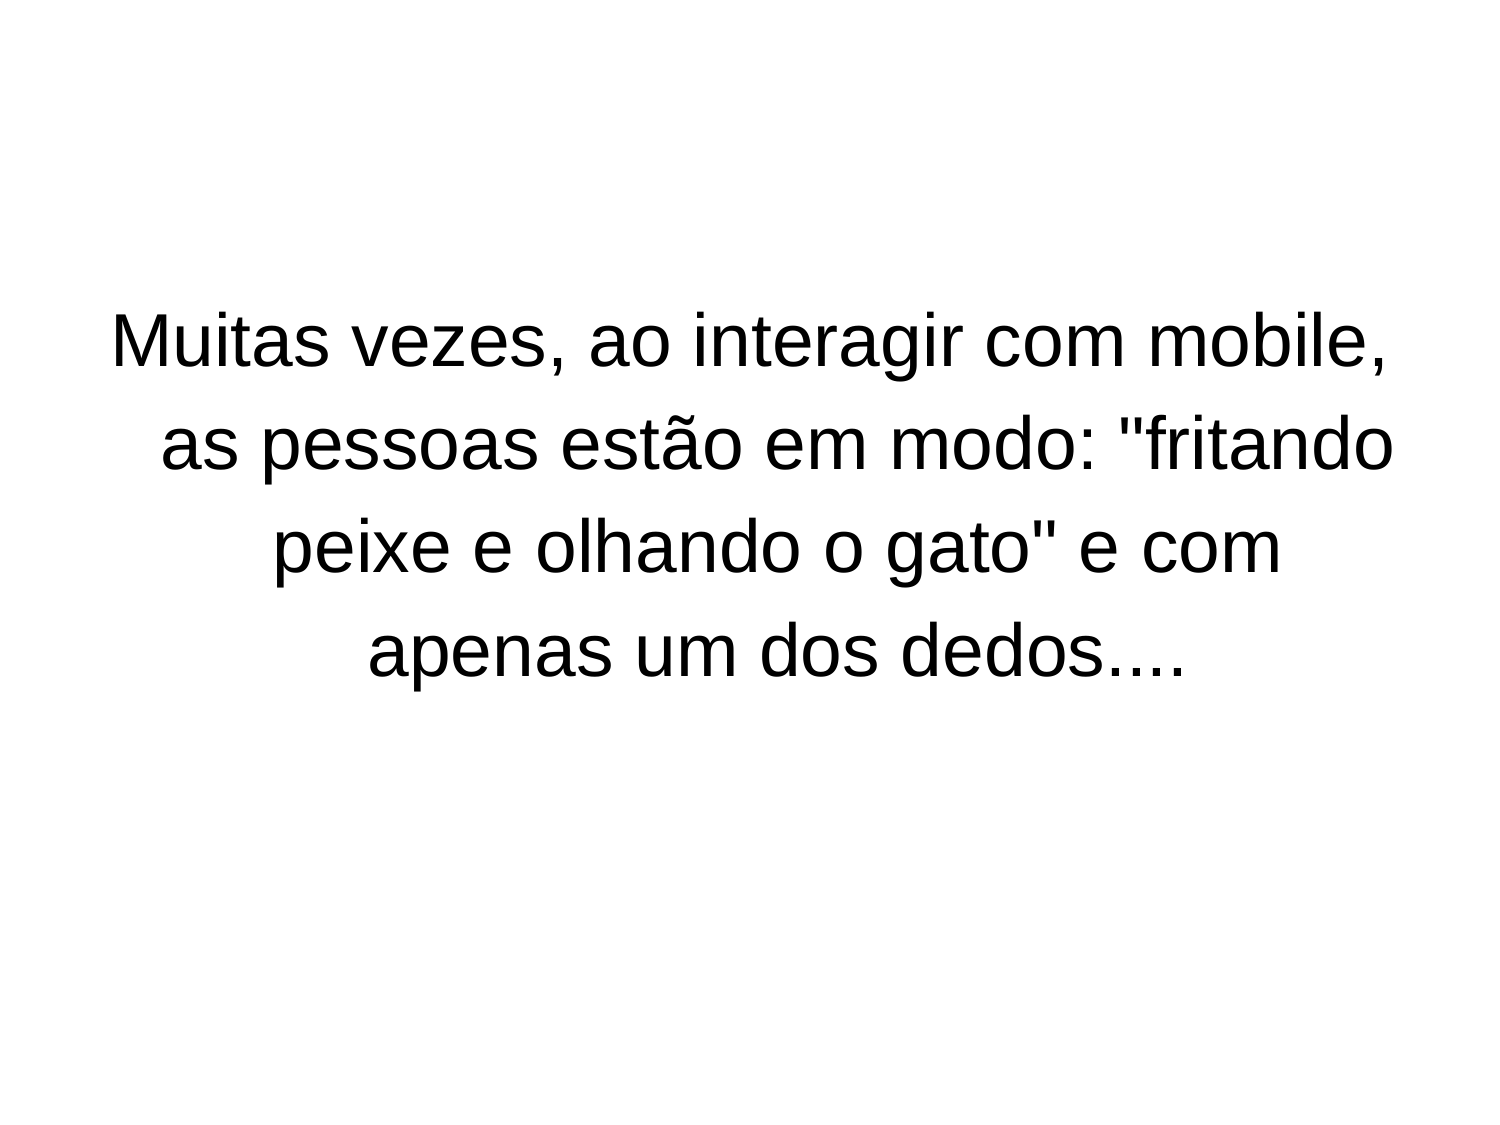

Muitas vezes, ao interagir com mobile, as pessoas estão em modo: "fritando peixe e olhando o gato" e com apenas um dos dedos....